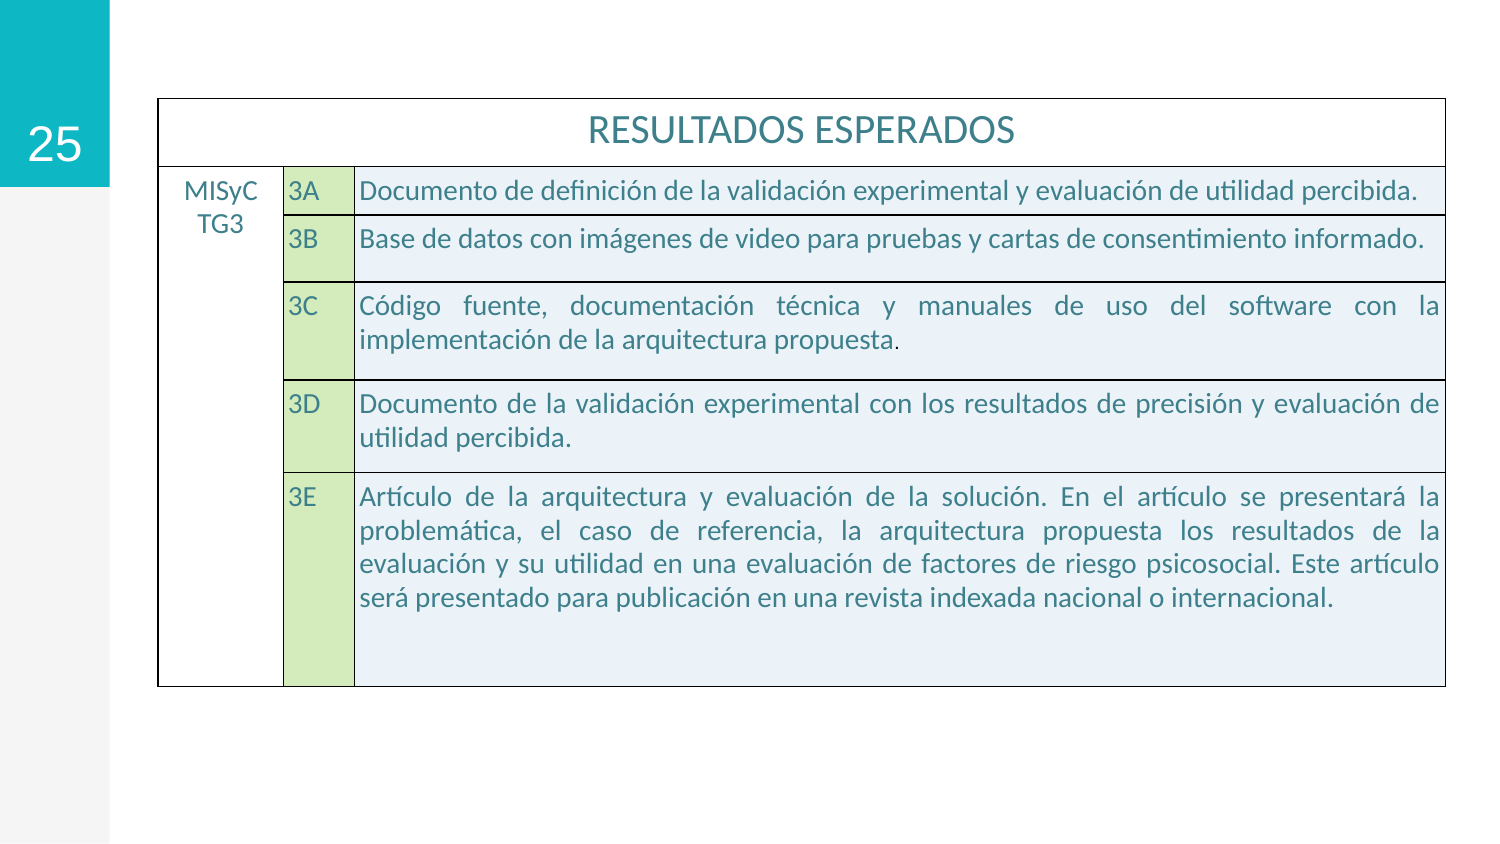

25
| RESULTADOS ESPERADOS |  |  |
| --- | --- | --- |
| MISyC TG3 | 3A | Documento de definición de la validación experimental y evaluación de utilidad percibida. |
|  | 3B | Base de datos con imágenes de video para pruebas y cartas de consentimiento informado. |
|  | 3C | Código fuente, documentación técnica y manuales de uso del software con la implementación de la arquitectura propuesta. |
|  | 3D | Documento de la validación experimental con los resultados de precisión y evaluación de utilidad percibida. |
|  | 3E | Artículo de la arquitectura y evaluación de la solución. En el artículo se presentará la problemática, el caso de referencia, la arquitectura propuesta los resultados de la evaluación y su utilidad en una evaluación de factores de riesgo psicosocial. Este artículo será presentado para publicación en una revista indexada nacional o internacional. |